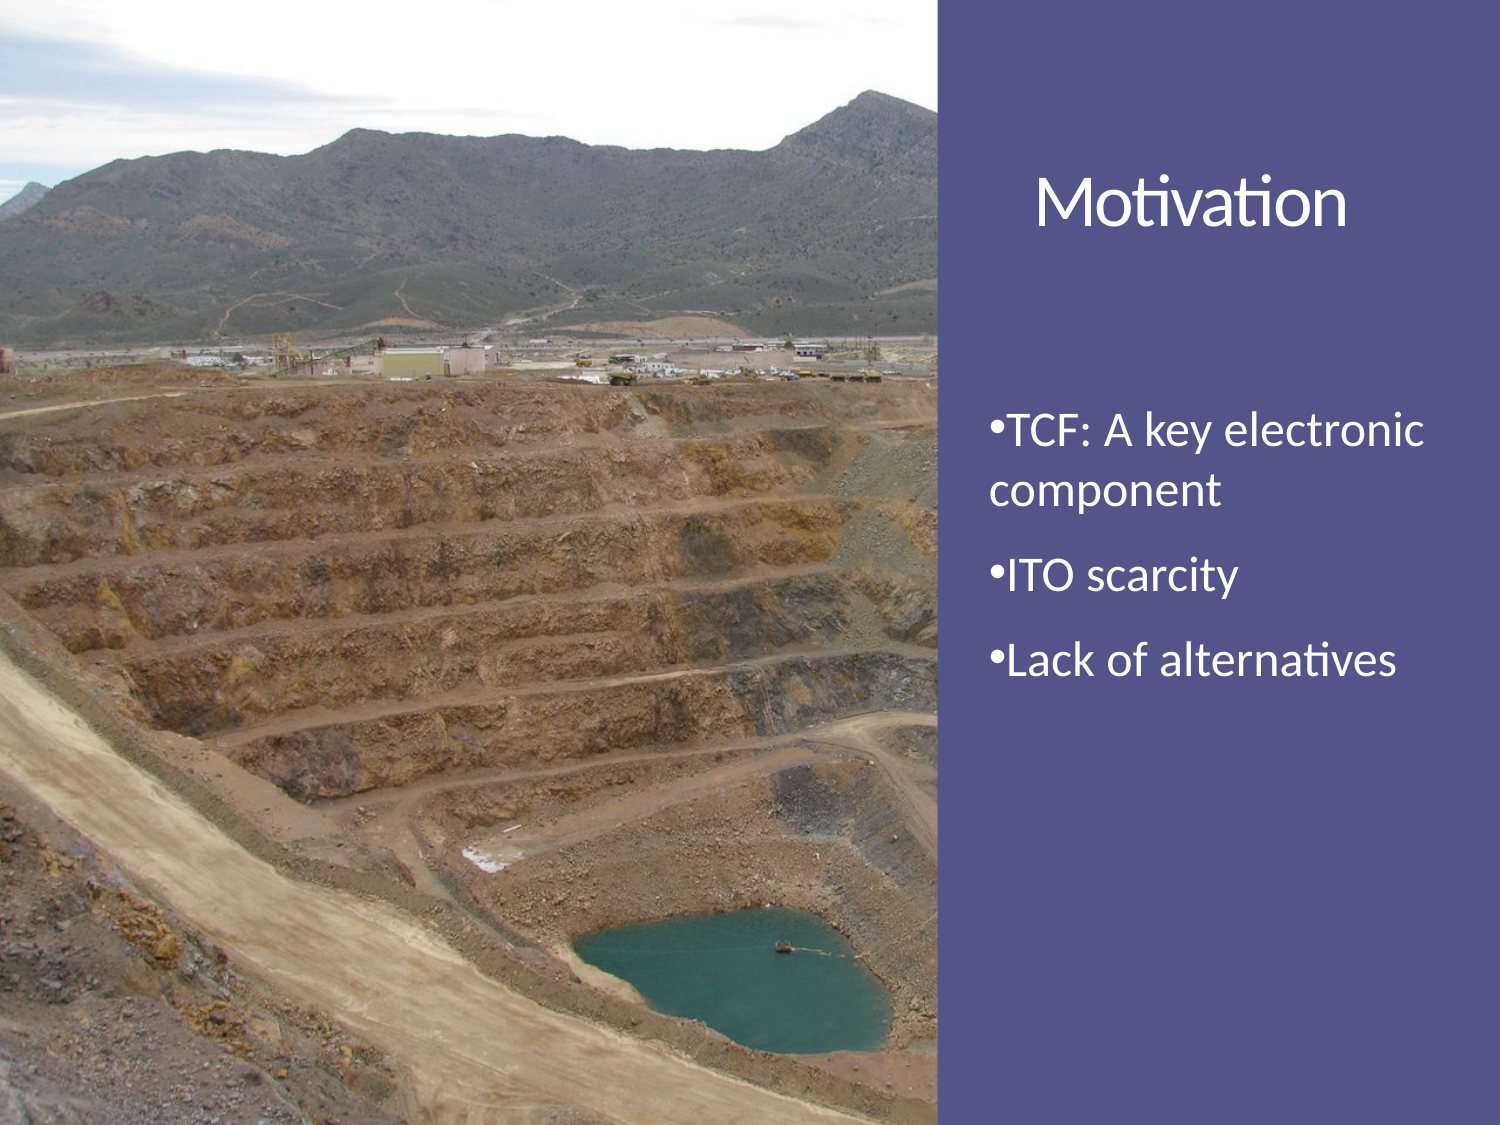

# Motivation
TCF: A key electronic component
ITO scarcity
Lack of alternatives